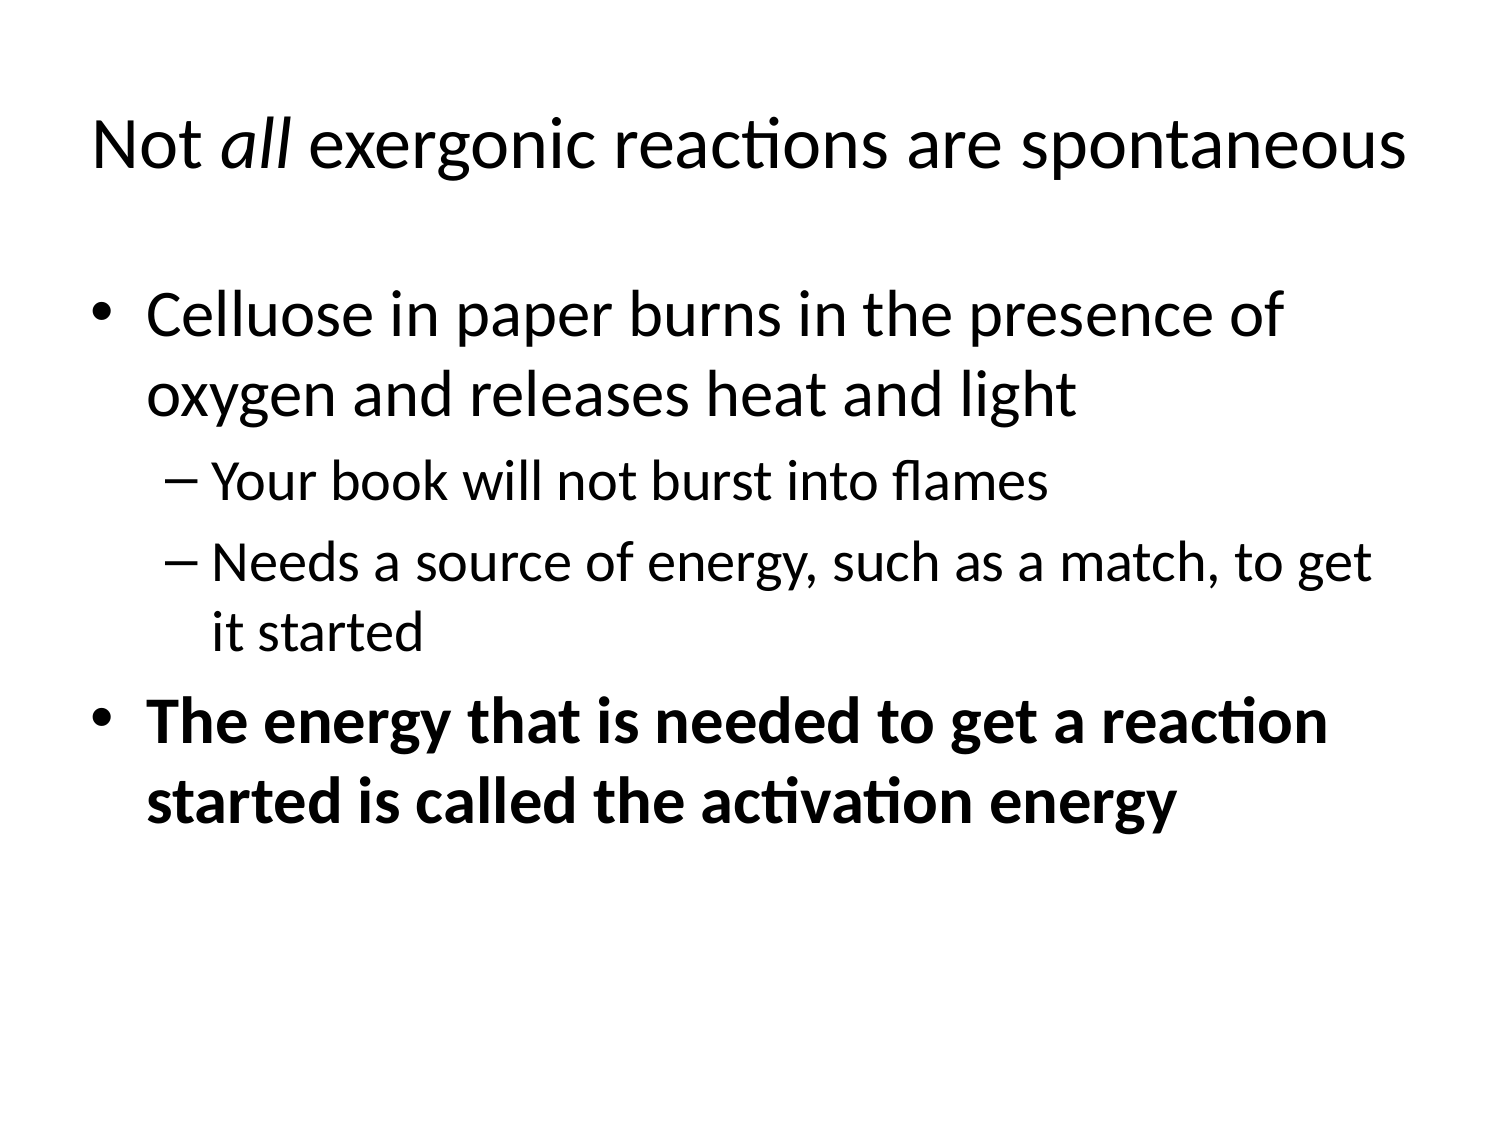

# Not all exergonic reactions are spontaneous
Celluose in paper burns in the presence of oxygen and releases heat and light
Your book will not burst into flames
Needs a source of energy, such as a match, to get it started
The energy that is needed to get a reaction started is called the activation energy